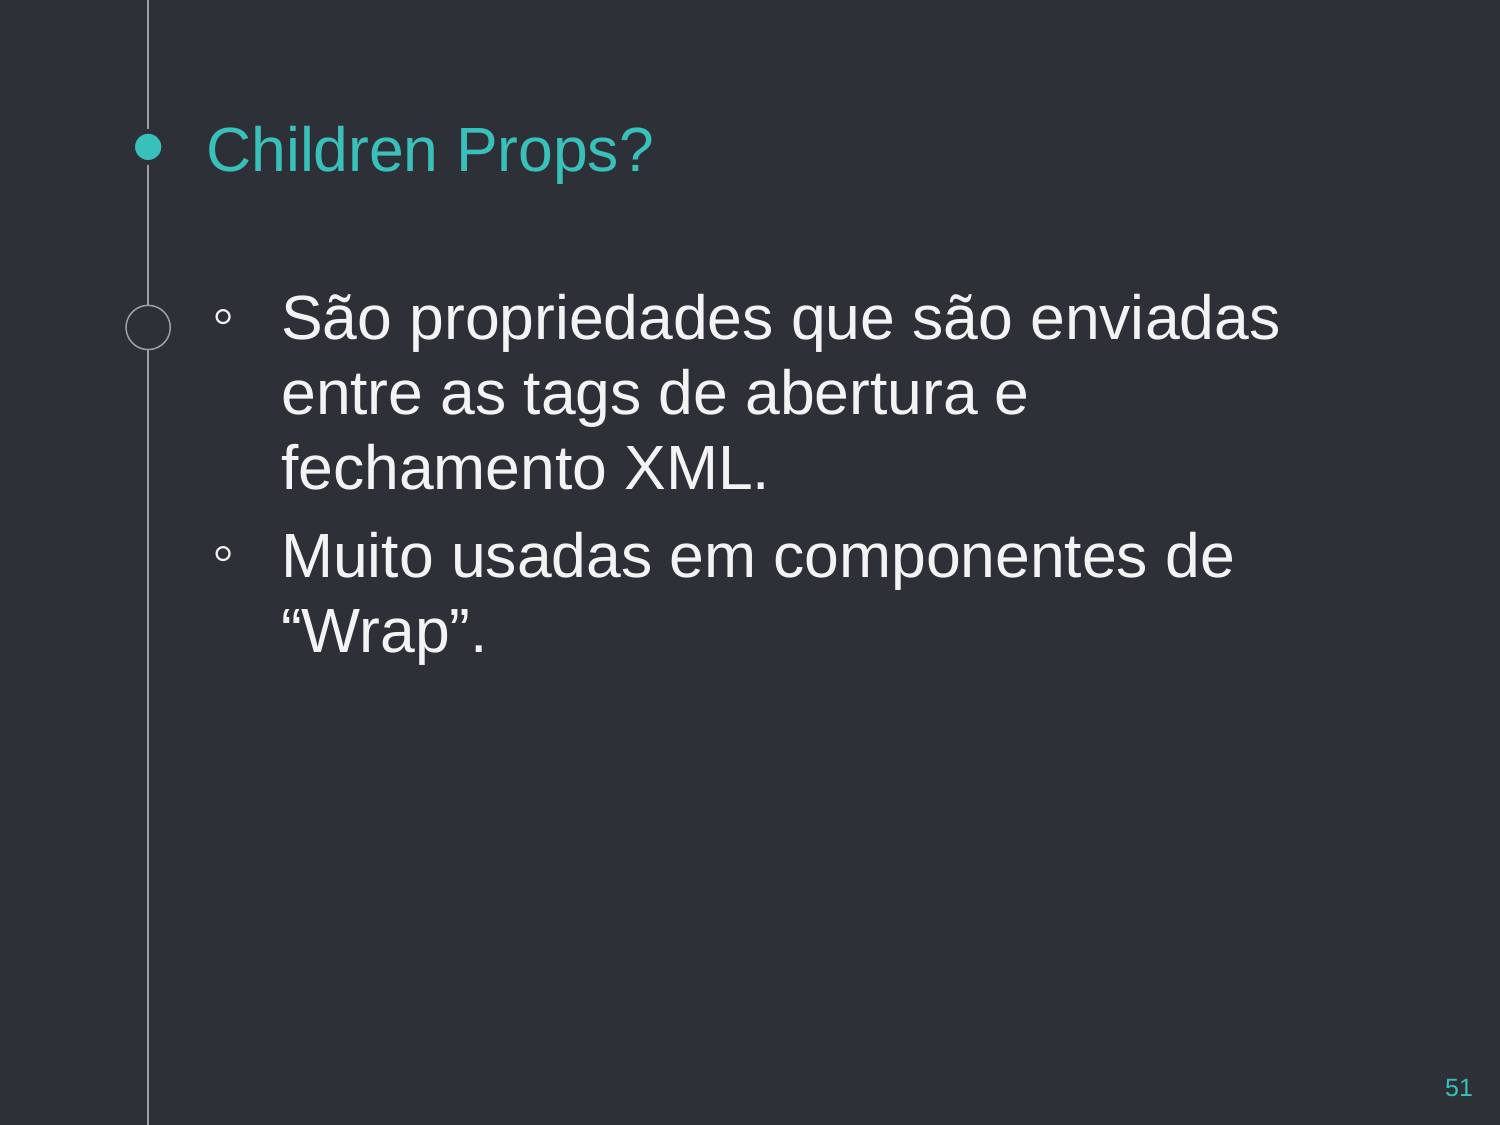

# Children Props?
São propriedades que são enviadas entre as tags de abertura e fechamento XML.
Muito usadas em componentes de “Wrap”.
51